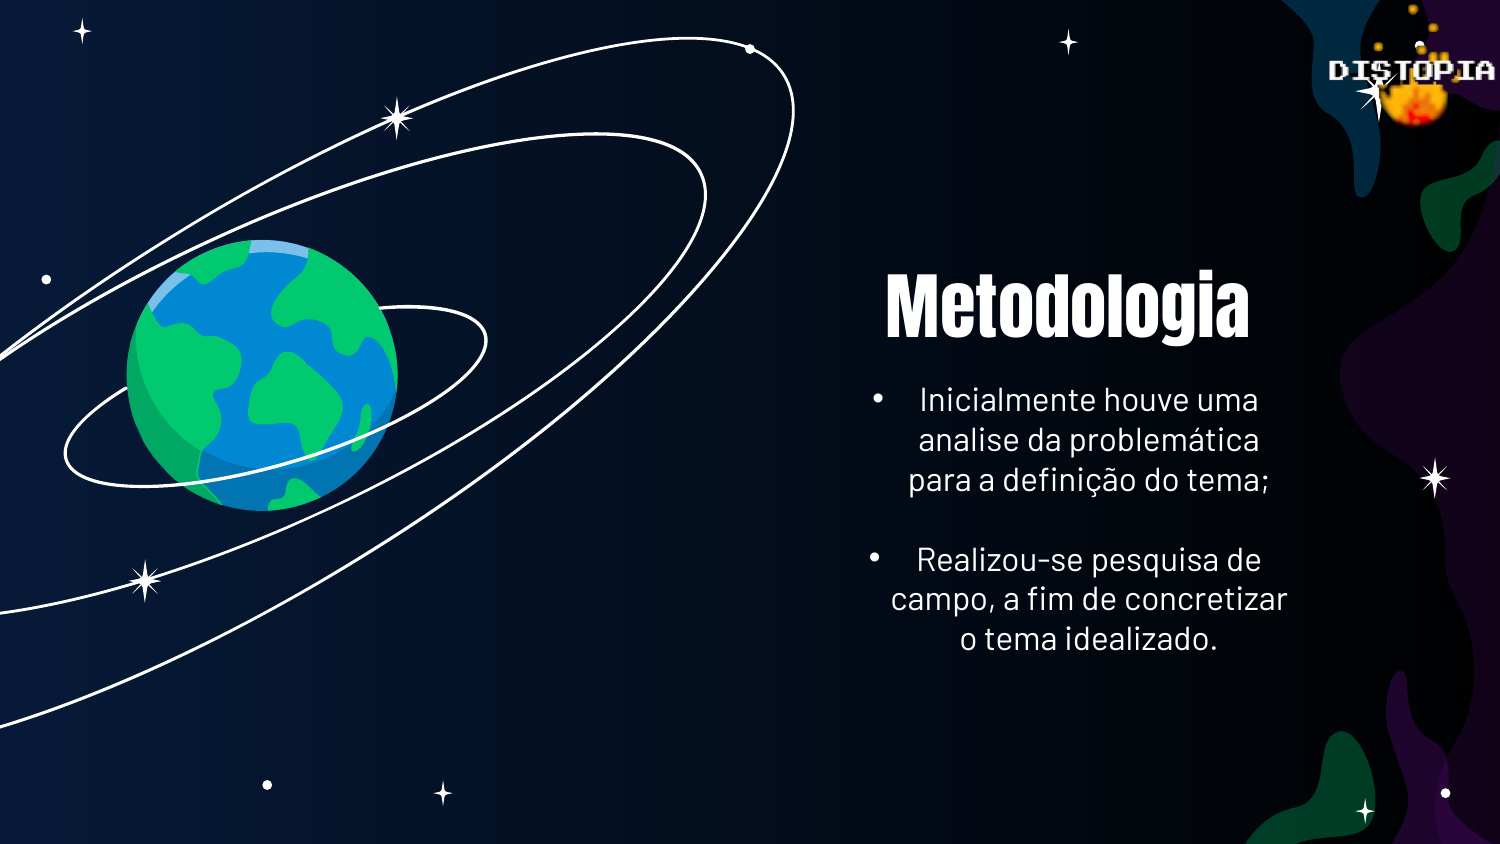

# Metodologia
Inicialmente houve uma analise da problemática para a definição do tema;

Realizou-se pesquisa de campo, a fim de concretizar o tema idealizado.